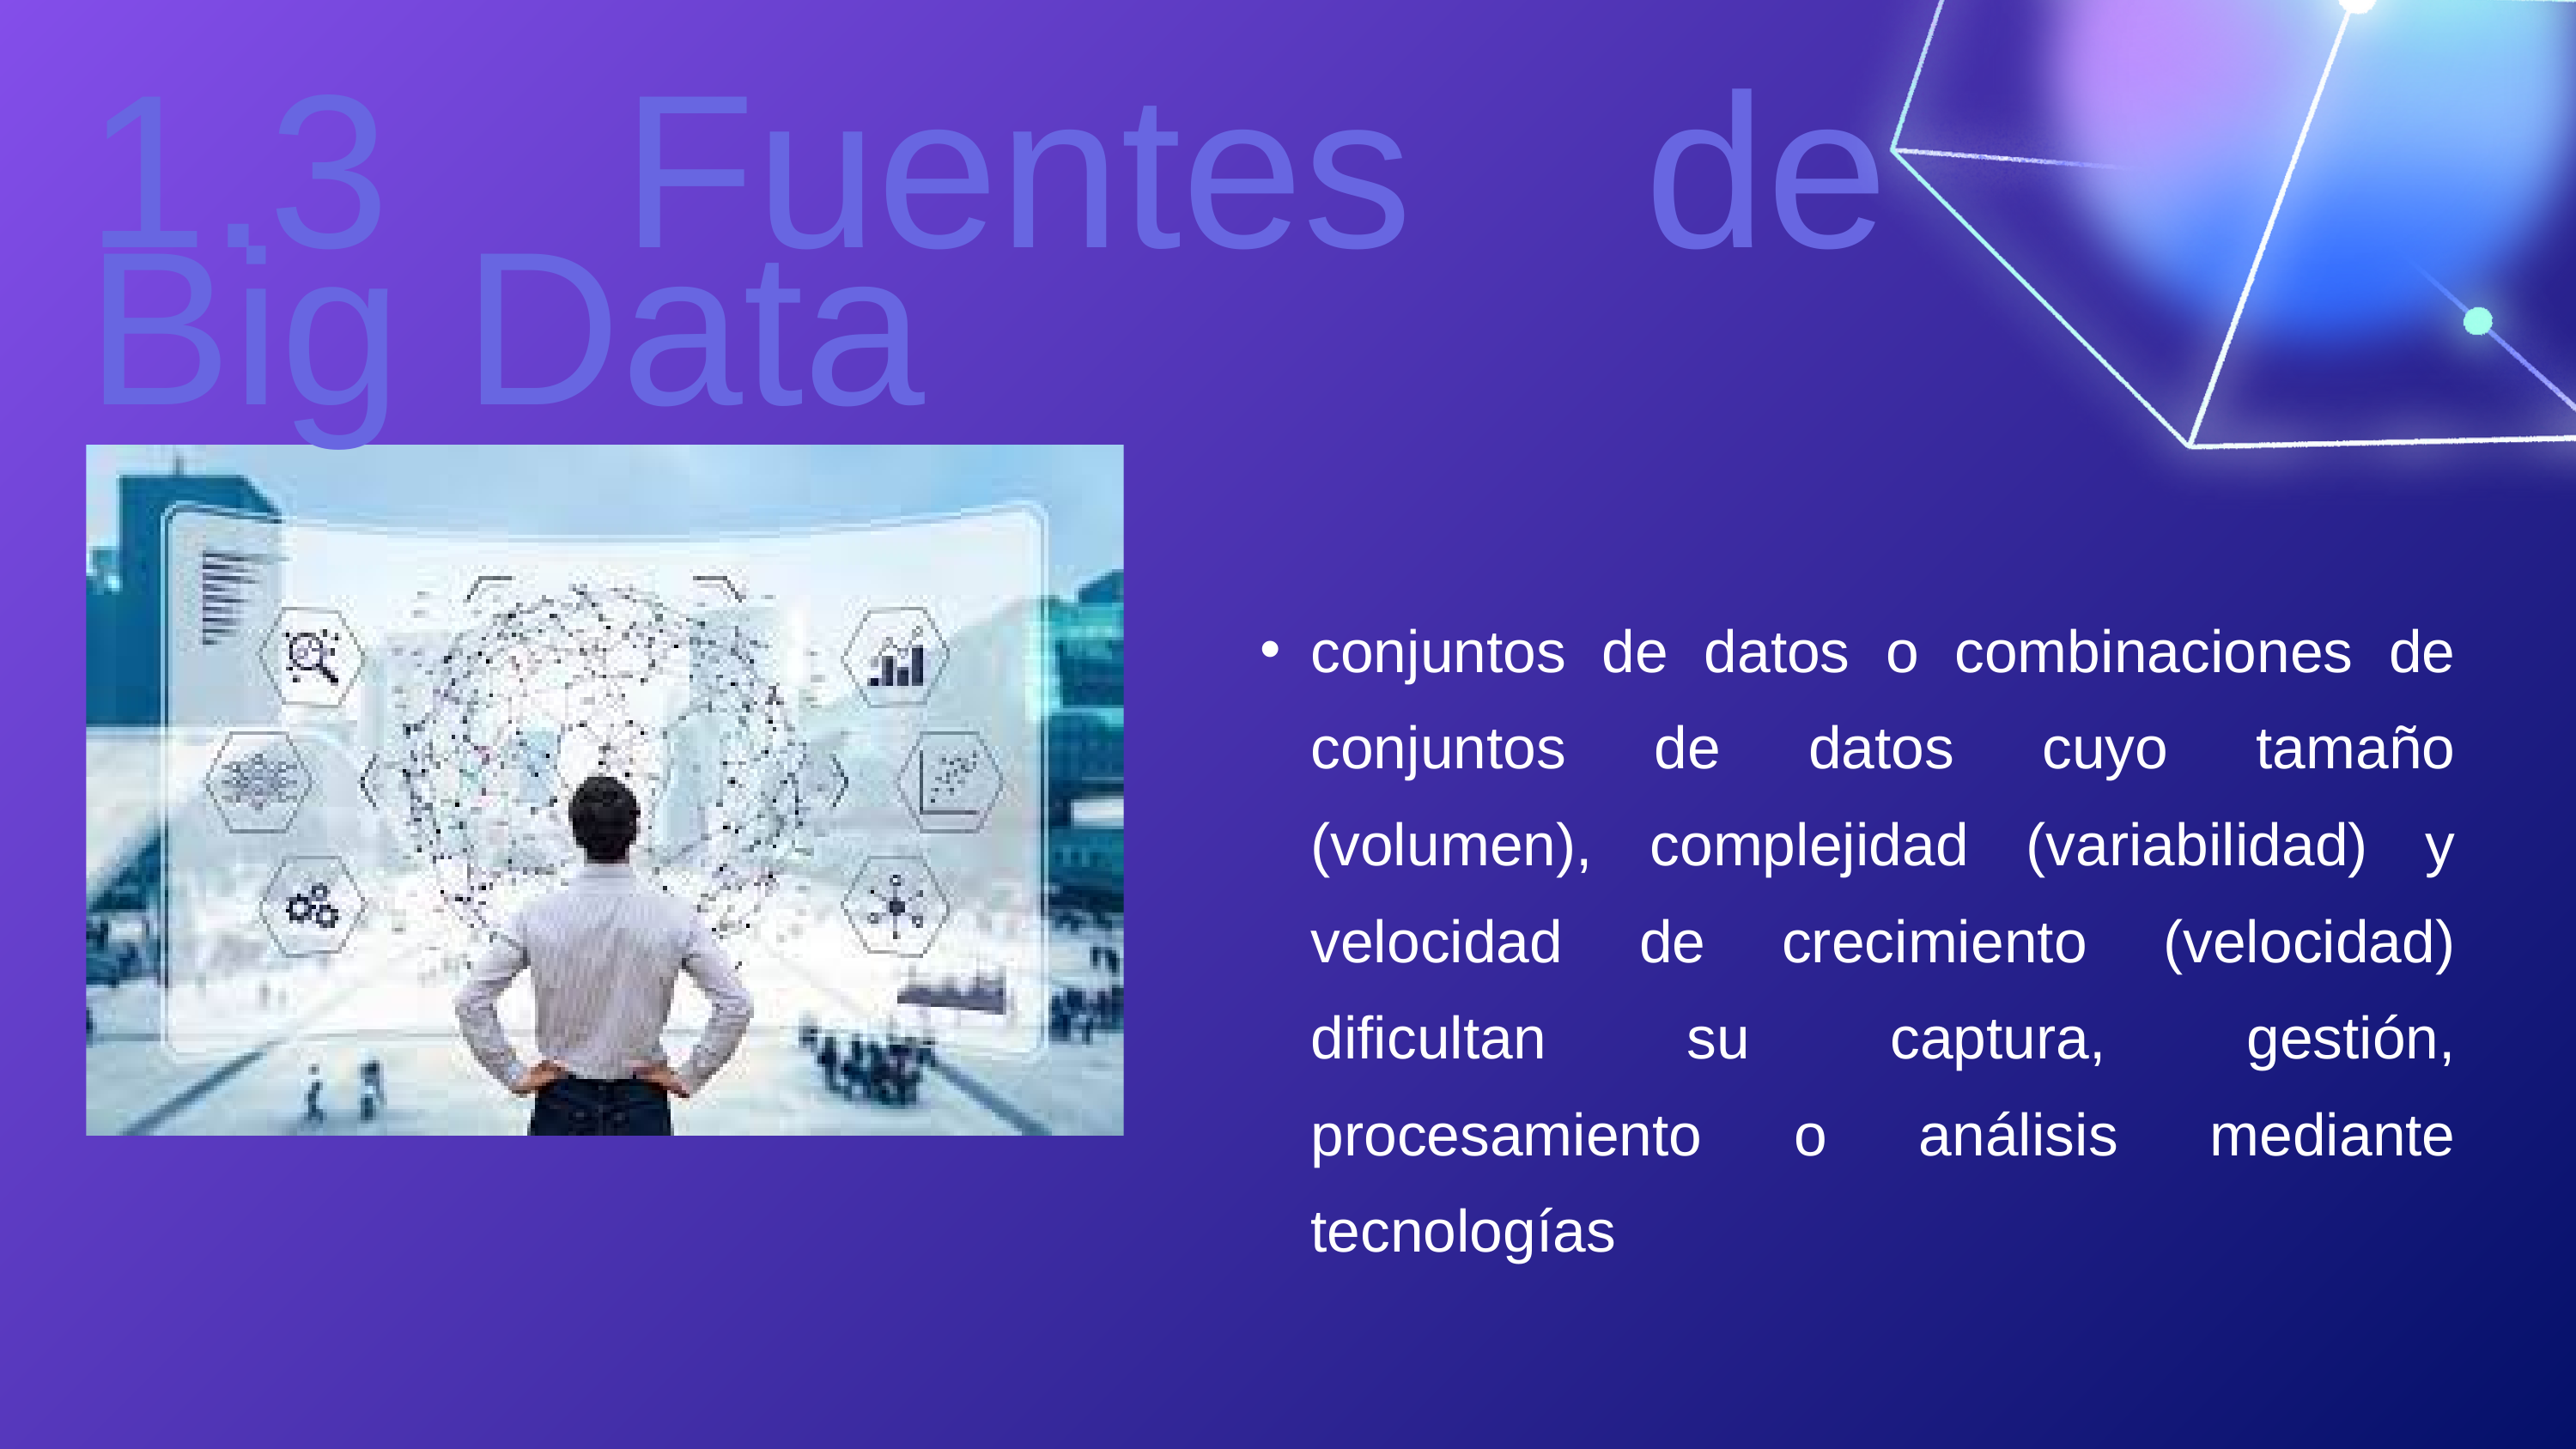

1.3 Fuentes de Big Data

conjuntos de datos o combinaciones de conjuntos de datos cuyo tamaño (volumen), complejidad (variabilidad) y velocidad de crecimiento (velocidad) dificultan su captura, gestión, procesamiento o análisis mediante tecnologías